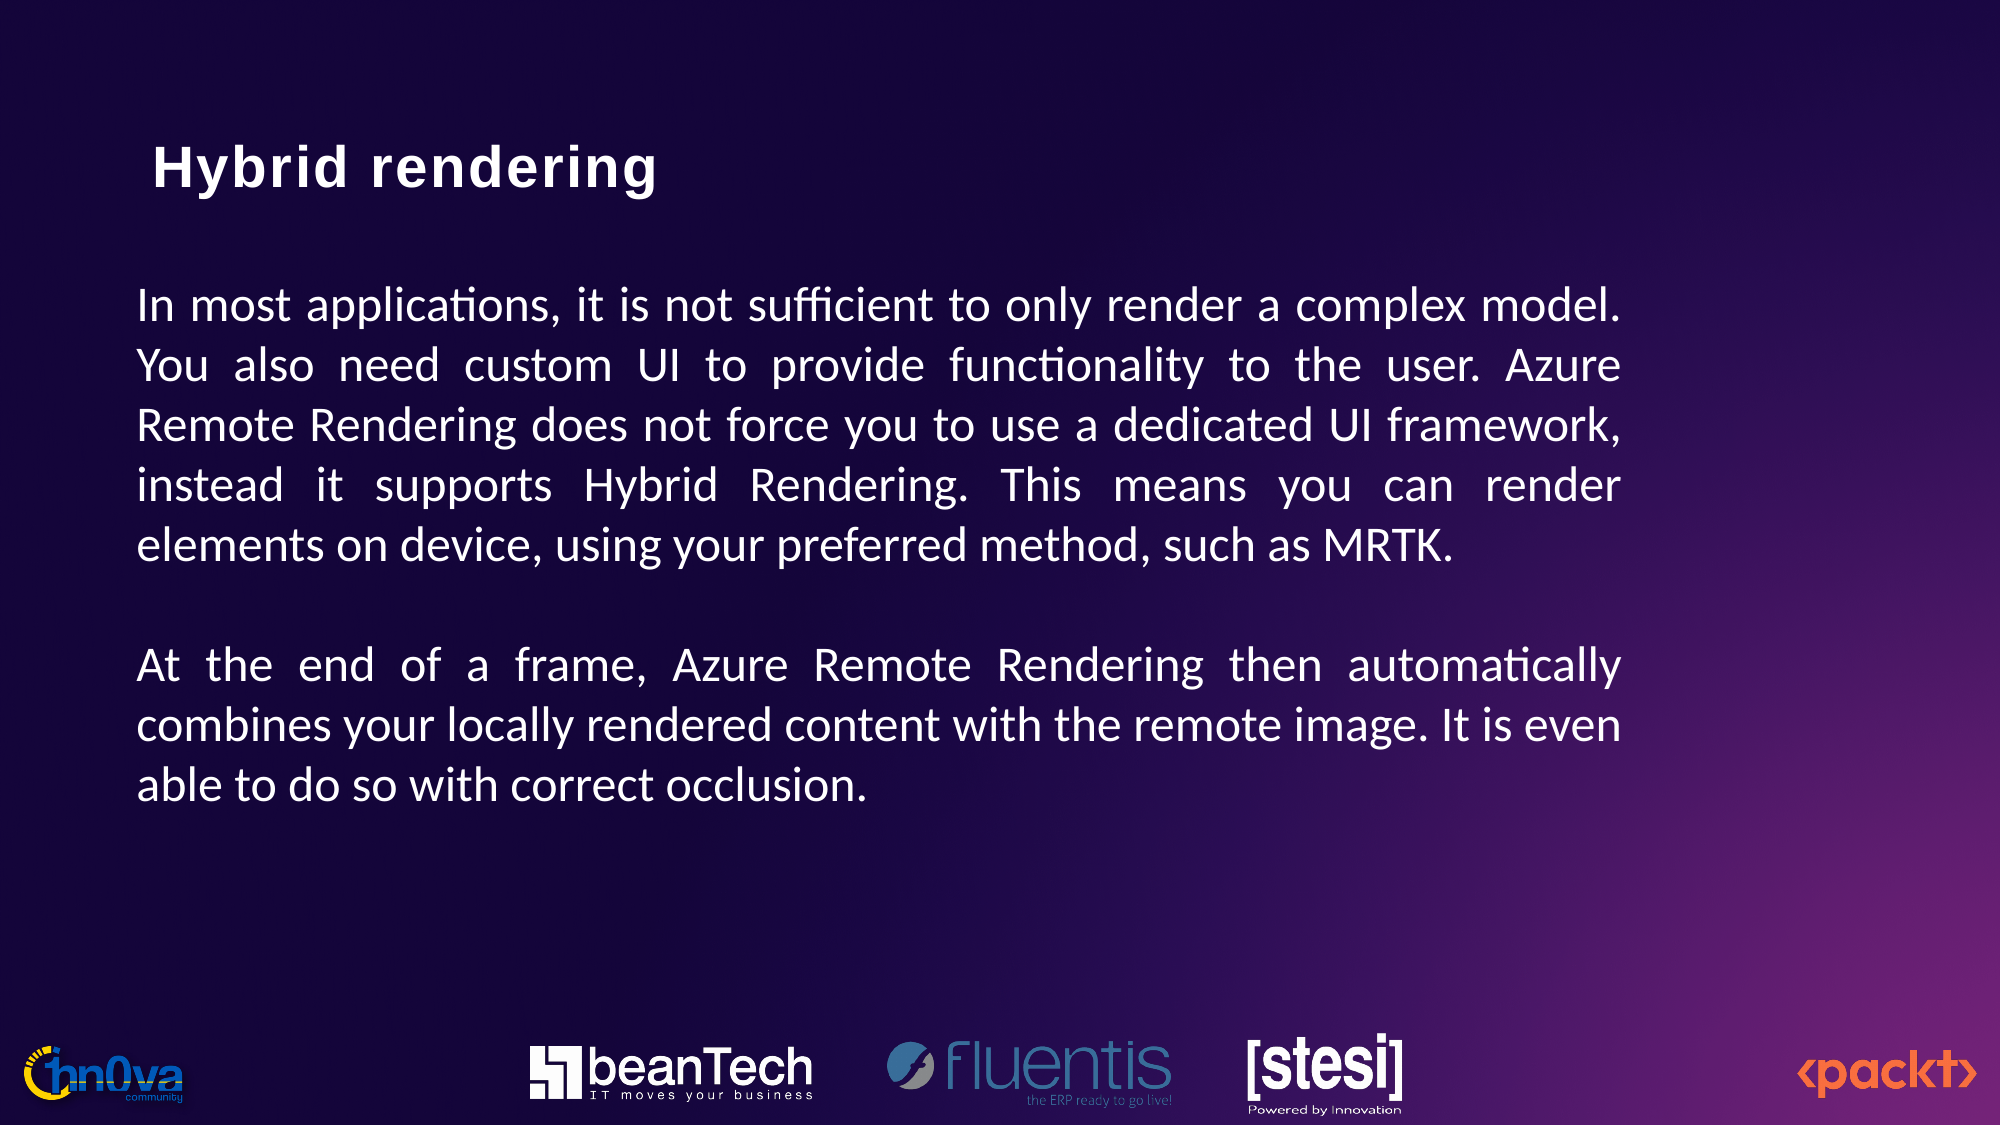

# Hybrid rendering

In most applications, it is not sufficient to only render a complex model. You also need custom UI to provide functionality to the user. Azure Remote Rendering does not force you to use a dedicated UI framework, instead it supports Hybrid Rendering. This means you can render elements on device, using your preferred method, such as MRTK.

At the end of a frame, Azure Remote Rendering then automatically combines your locally rendered content with the remote image. It is even able to do so with correct occlusion.